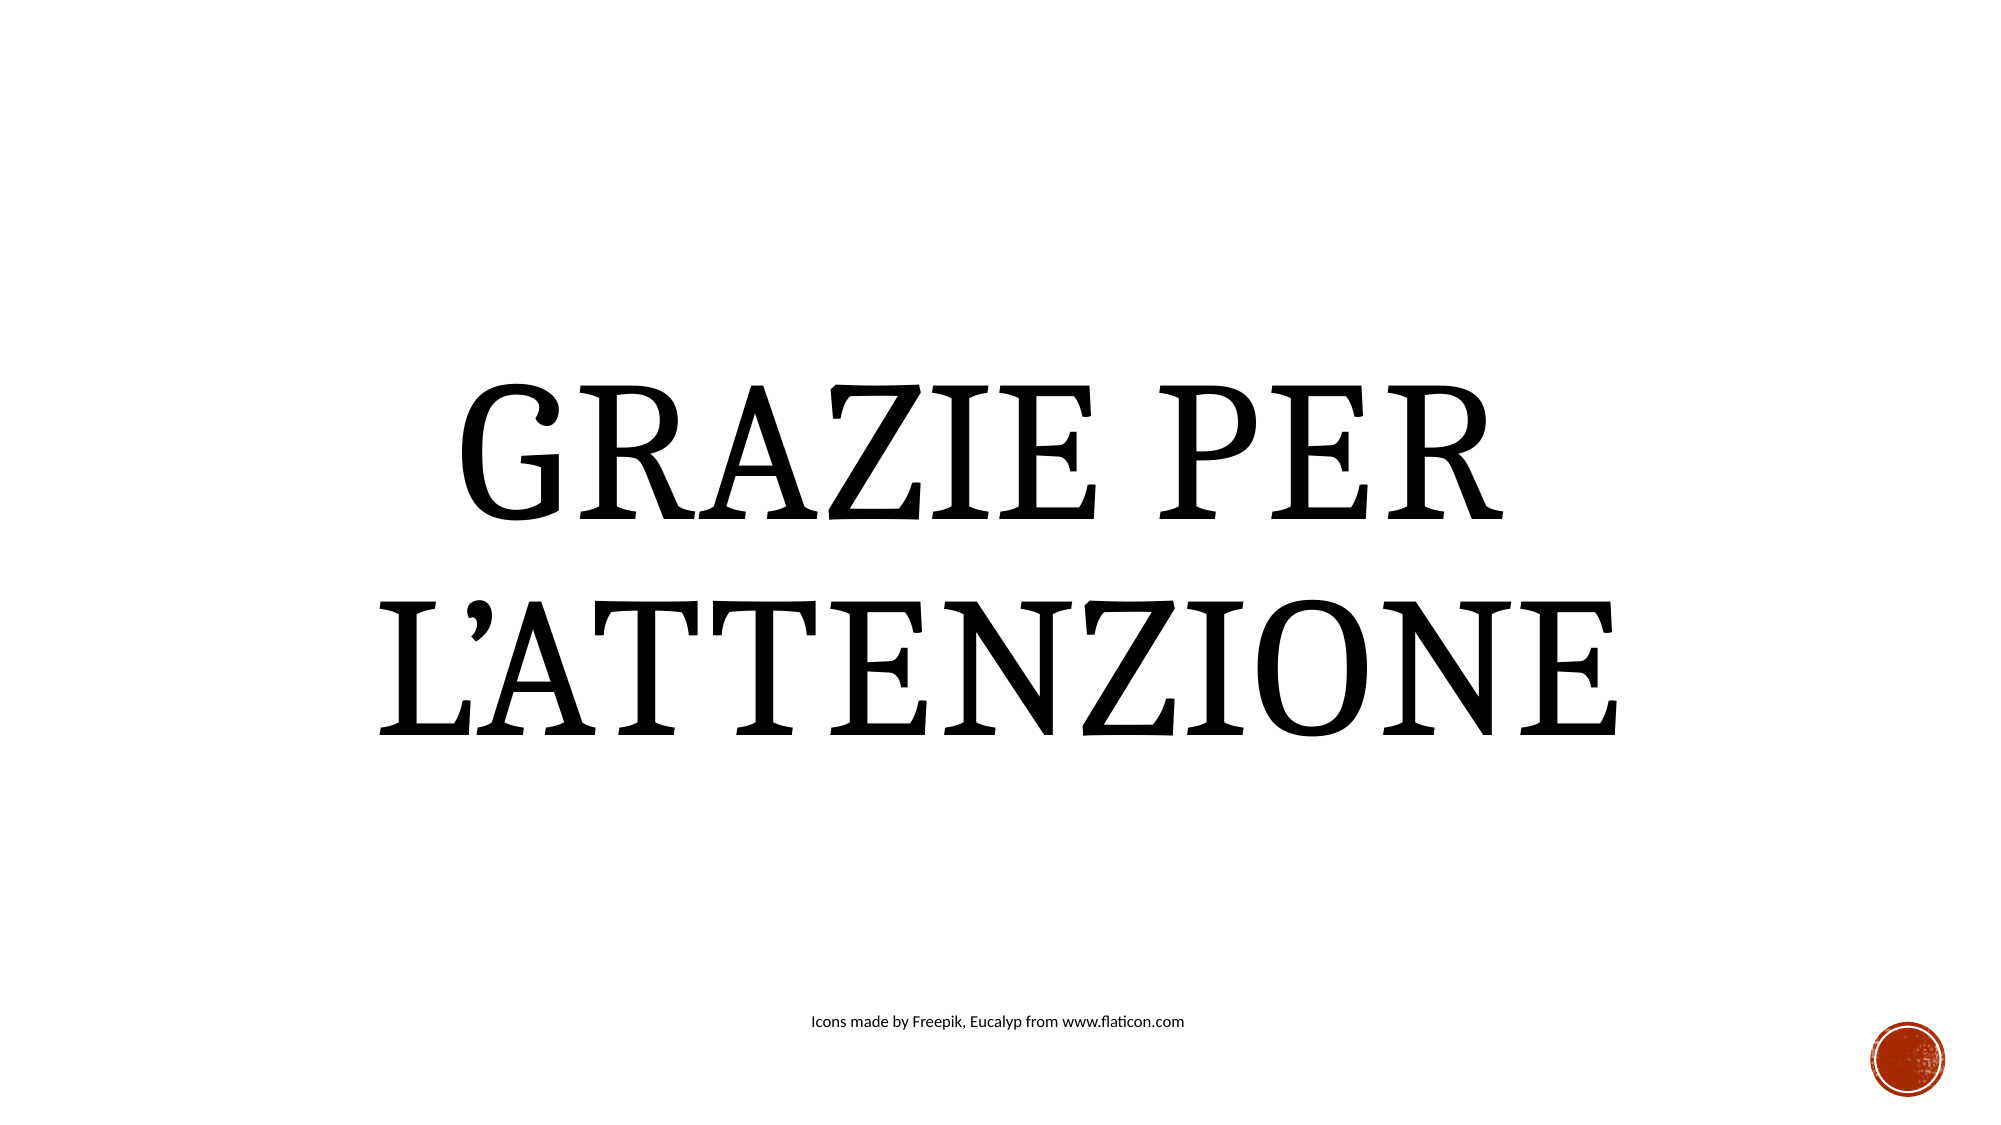

# Grazie per l’attenzione
Icons made by Freepik, Eucalyp from www.flaticon.com